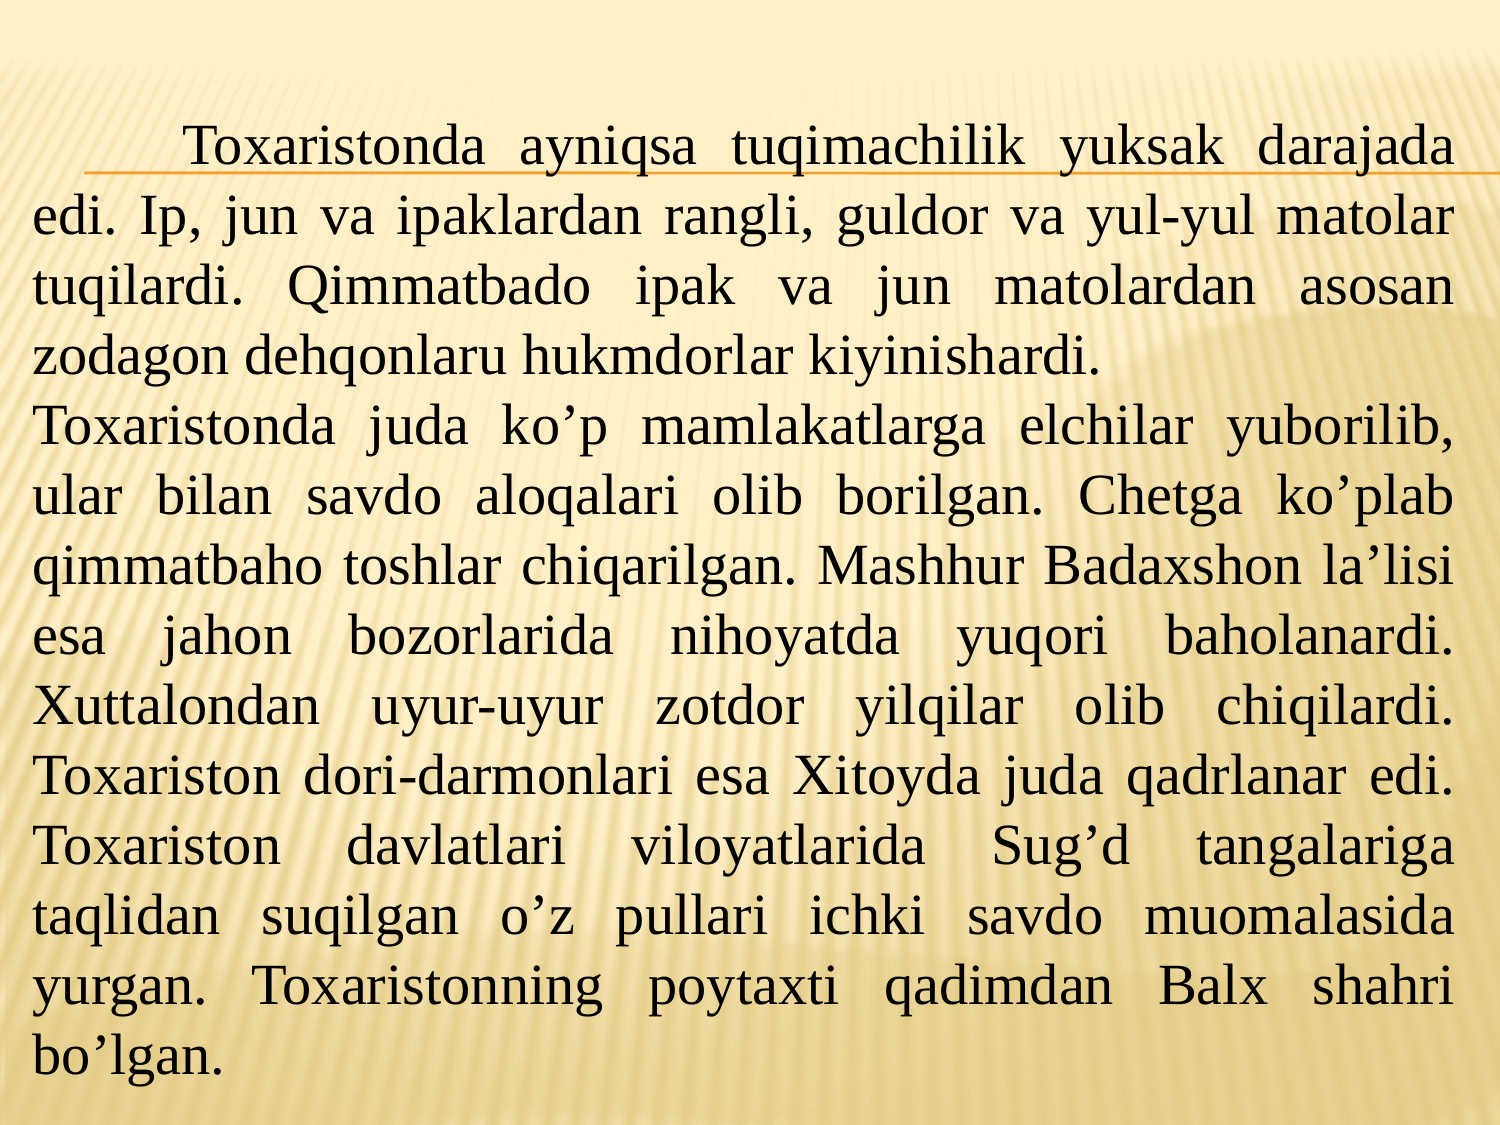

Toxaristonda ayniqsa tuqimachilik yuksak darajada edi. Ip, jun va ipaklardan rangli, guldor va yul-yul matolar tuqilardi. Qimmatbado ipak va jun matolardan asosan zodagon dehqonlaru hukmdorlar kiyinishardi.
Toxaristonda juda ko’p mamlakatlarga elchilar yuborilib, ular bilan savdo aloqalari olib borilgan. Chetga ko’plab qimmatbaho toshlar chiqarilgan. Mashhur Badaxshon la’lisi esa jahon bozorlarida nihoyatda yuqori baholanardi. Xuttalondan uyur-uyur zotdor yilqilar olib chiqilardi. Toxariston dori-darmonlari esa Xitoyda juda qadrlanar edi. Toxariston davlatlari viloyatlarida Sug’d tangalariga taqlidan suqilgan o’z pullari ichki savdo muomalasida yurgan. Toxaristonning poytaxti qadimdan Balx shahri bo’lgan.